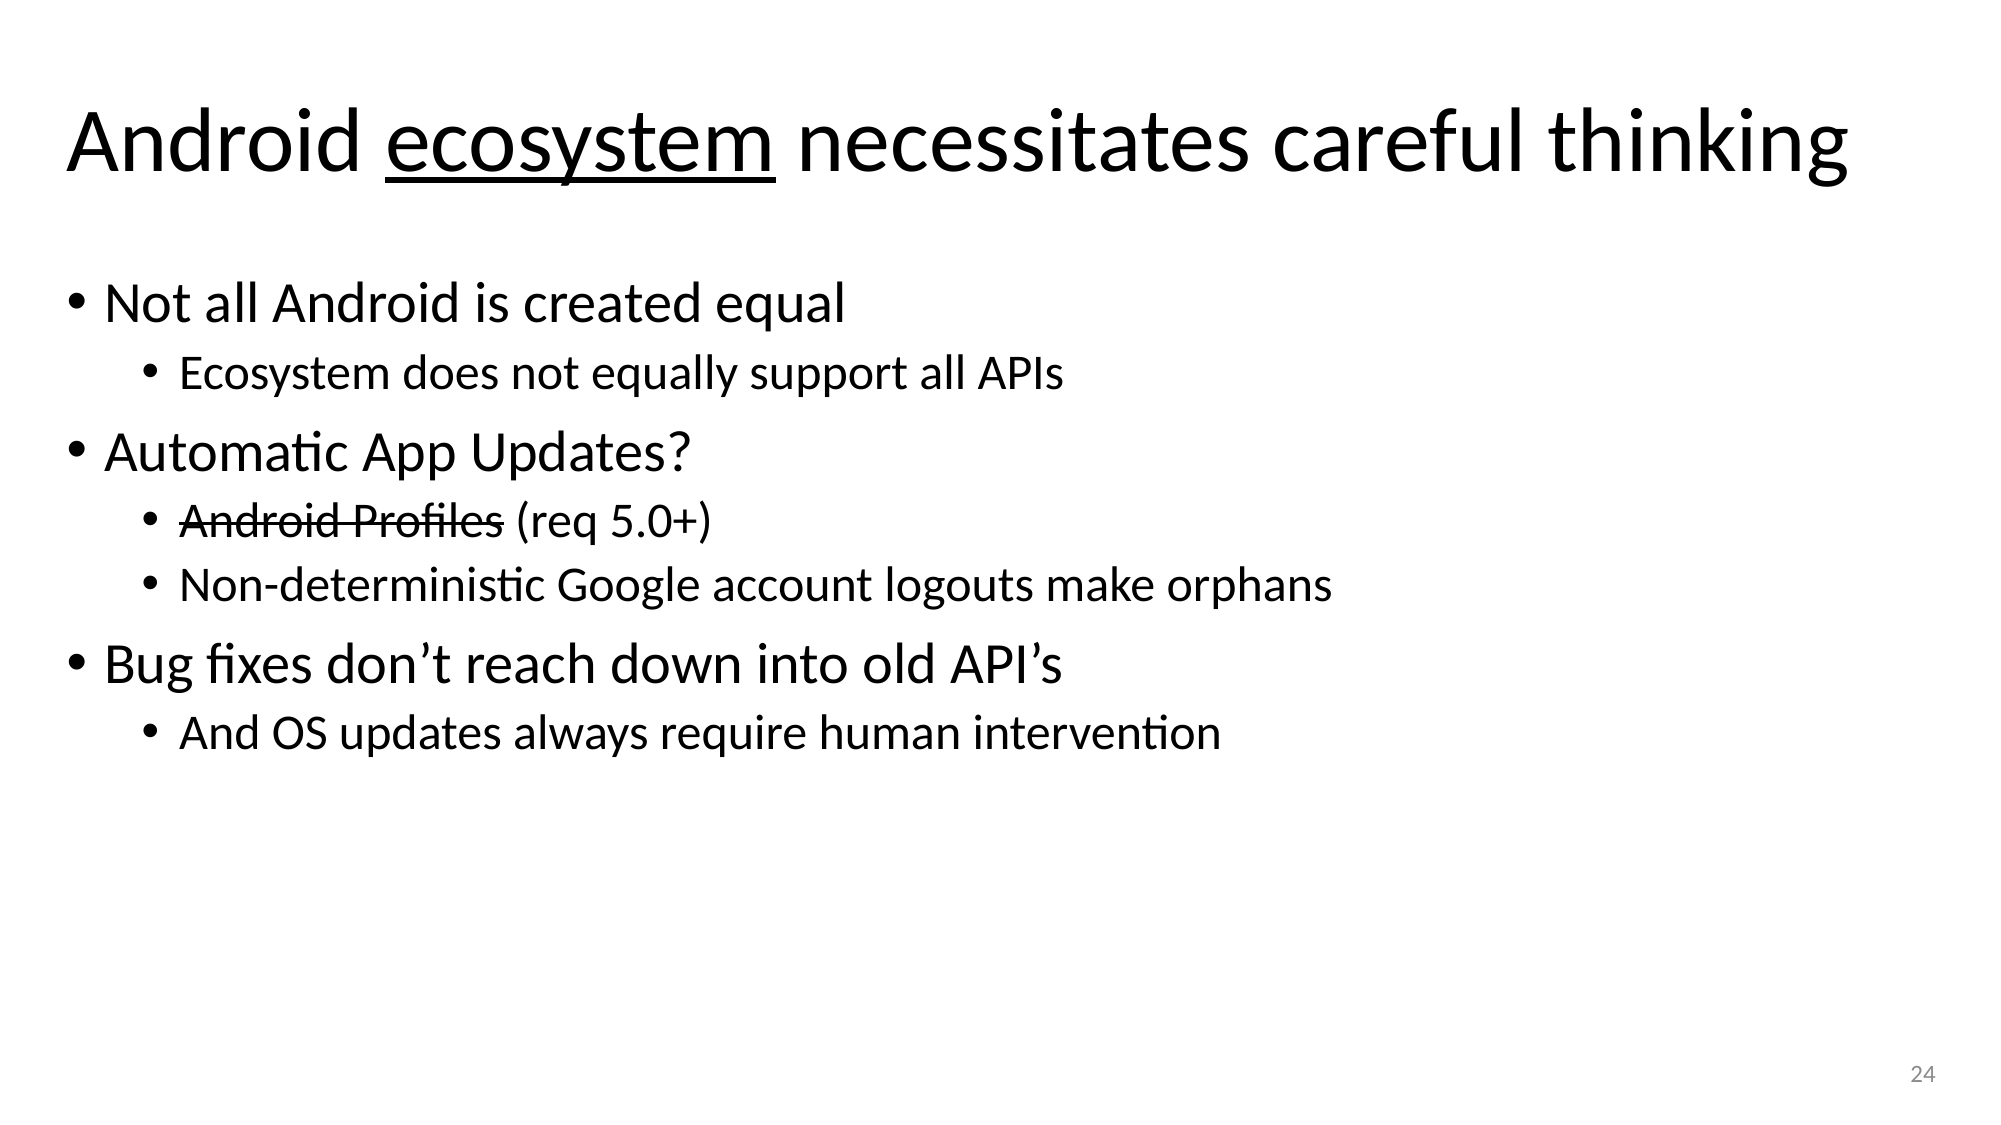

# Android ecosystem necessitates careful thinking
Not all Android is created equal
Ecosystem does not equally support all APIs
Automatic App Updates?
Android Profiles (req 5.0+)
Non-deterministic Google account logouts make orphans
Bug fixes don’t reach down into old API’s
And OS updates always require human intervention

24